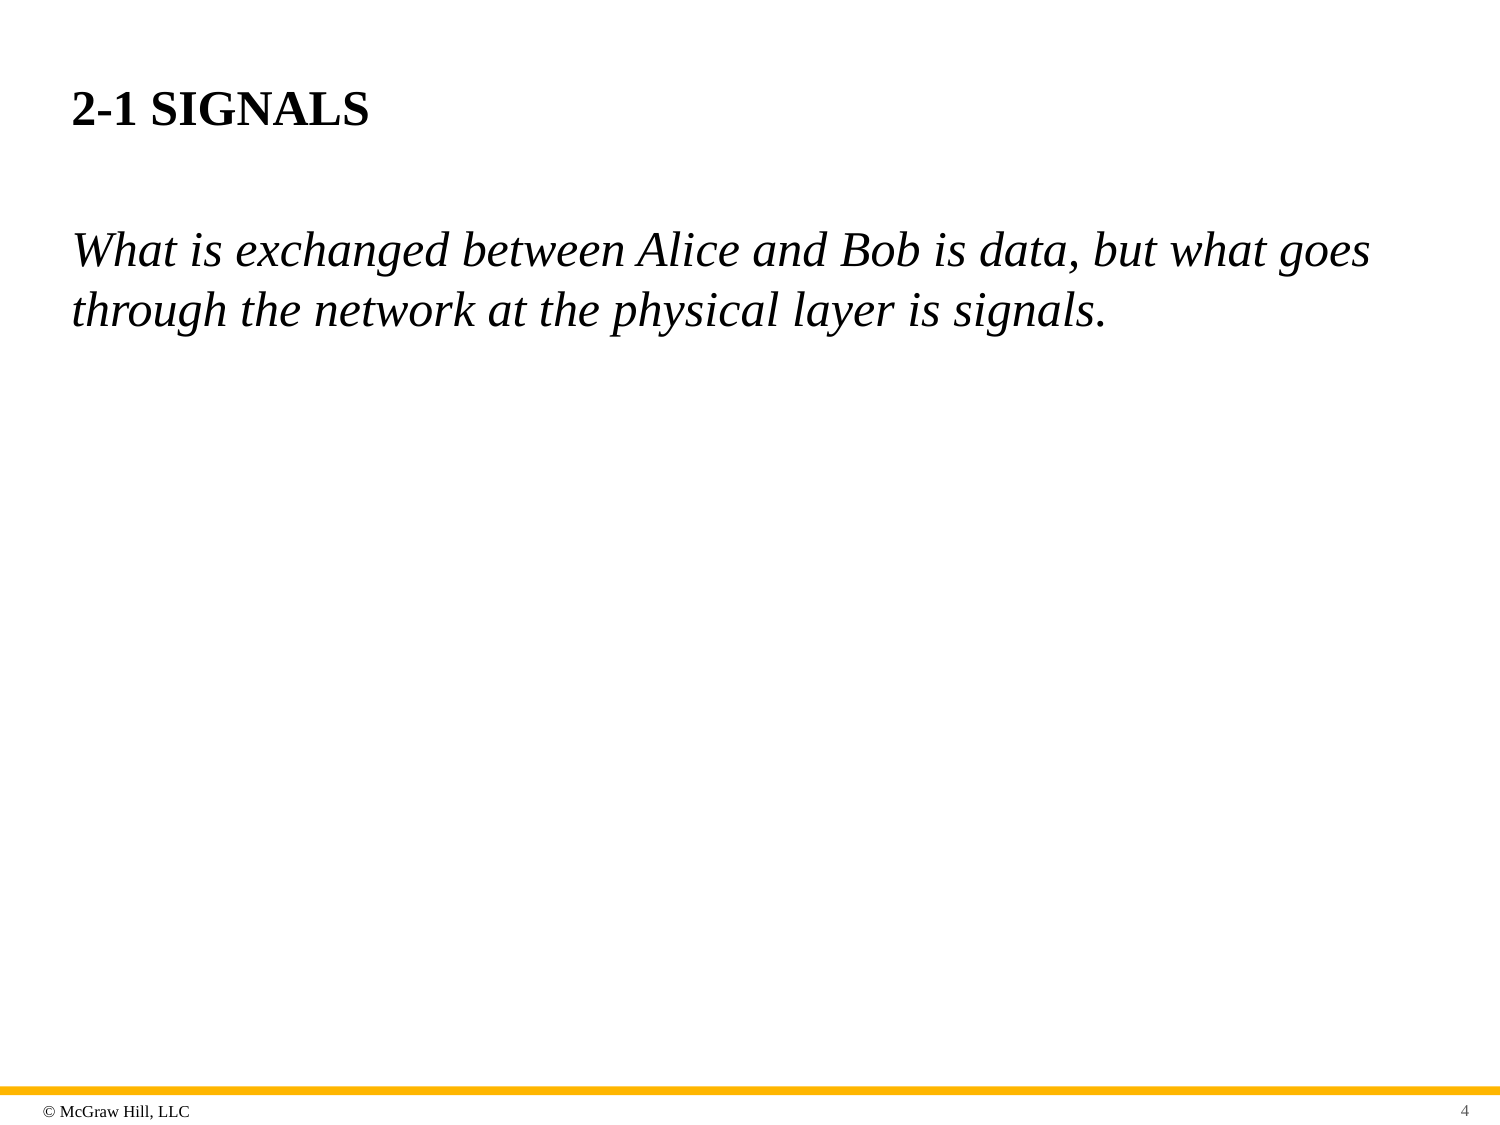

# 2-1 SIGNALS
What is exchanged between Alice and Bob is data, but what goes through the network at the physical layer is signals.
4